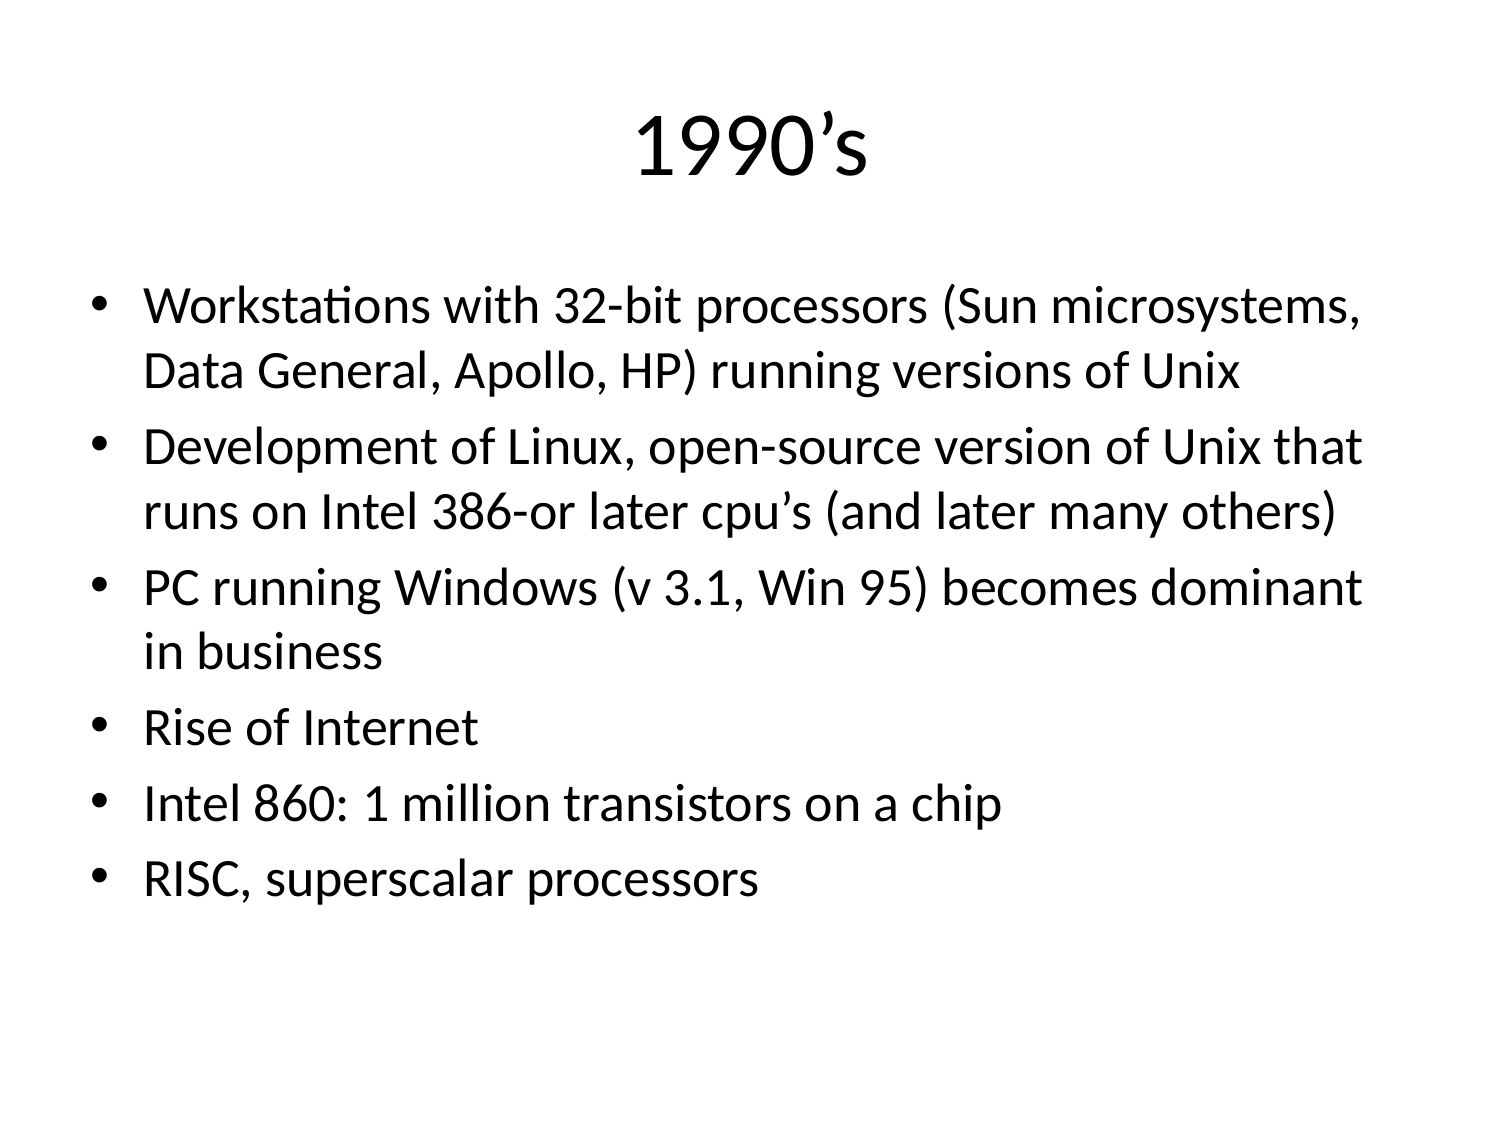

# 1990’s
Workstations with 32-bit processors (Sun microsystems, Data General, Apollo, HP) running versions of Unix
Development of Linux, open-source version of Unix that runs on Intel 386-or later cpu’s (and later many others)
PC running Windows (v 3.1, Win 95) becomes dominant in business
Rise of Internet
Intel 860: 1 million transistors on a chip
RISC, superscalar processors